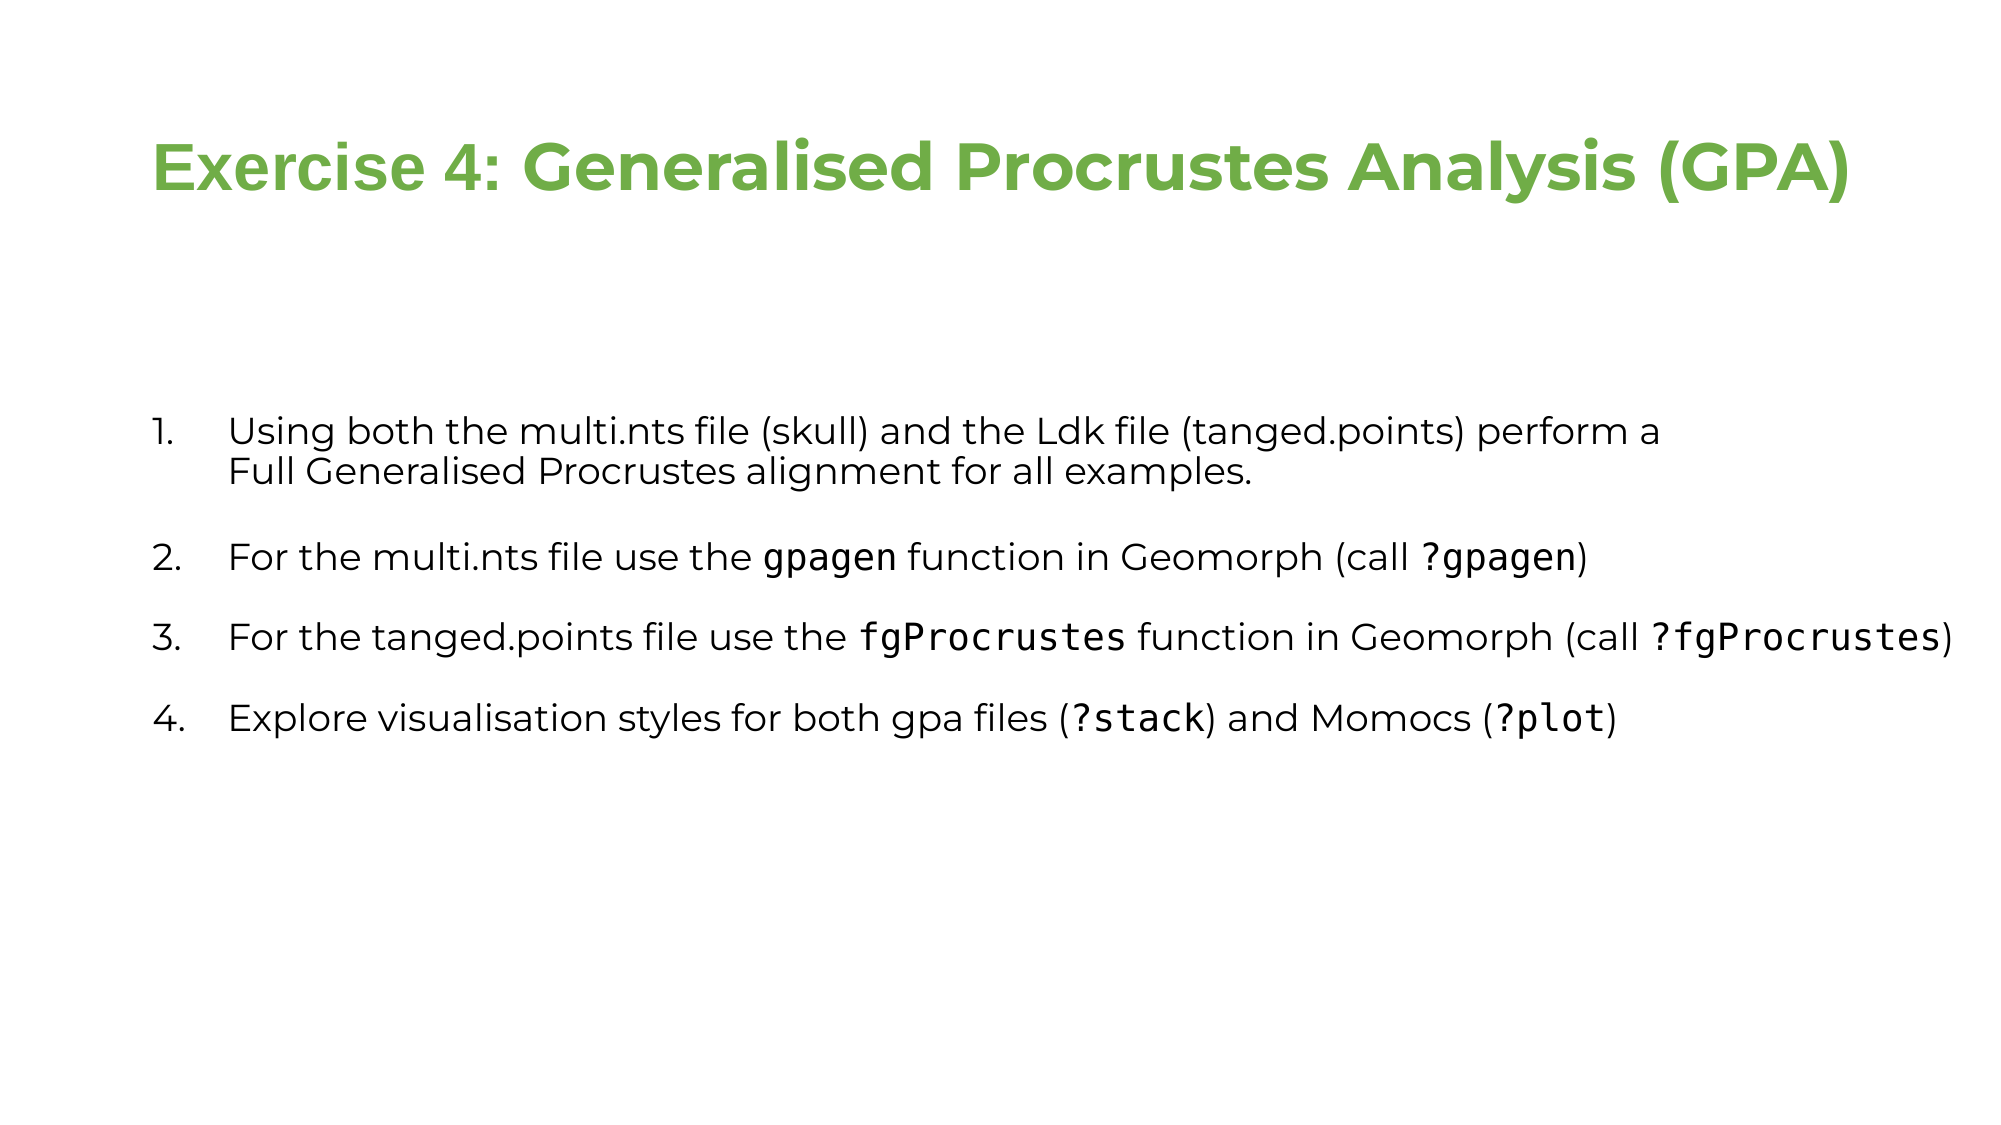

# Exercise 4: Generalised Procrustes Analysis (GPA)
Using both the multi.nts file (skull) and the Ldk file (tanged.points) perform a
Full Generalised Procrustes alignment for all examples.
For the multi.nts file use the gpagen function in Geomorph (call ?gpagen)
For the tanged.points file use the fgProcrustes function in Geomorph (call ?fgProcrustes)
Explore visualisation styles for both gpa files (?stack) and Momocs (?plot)